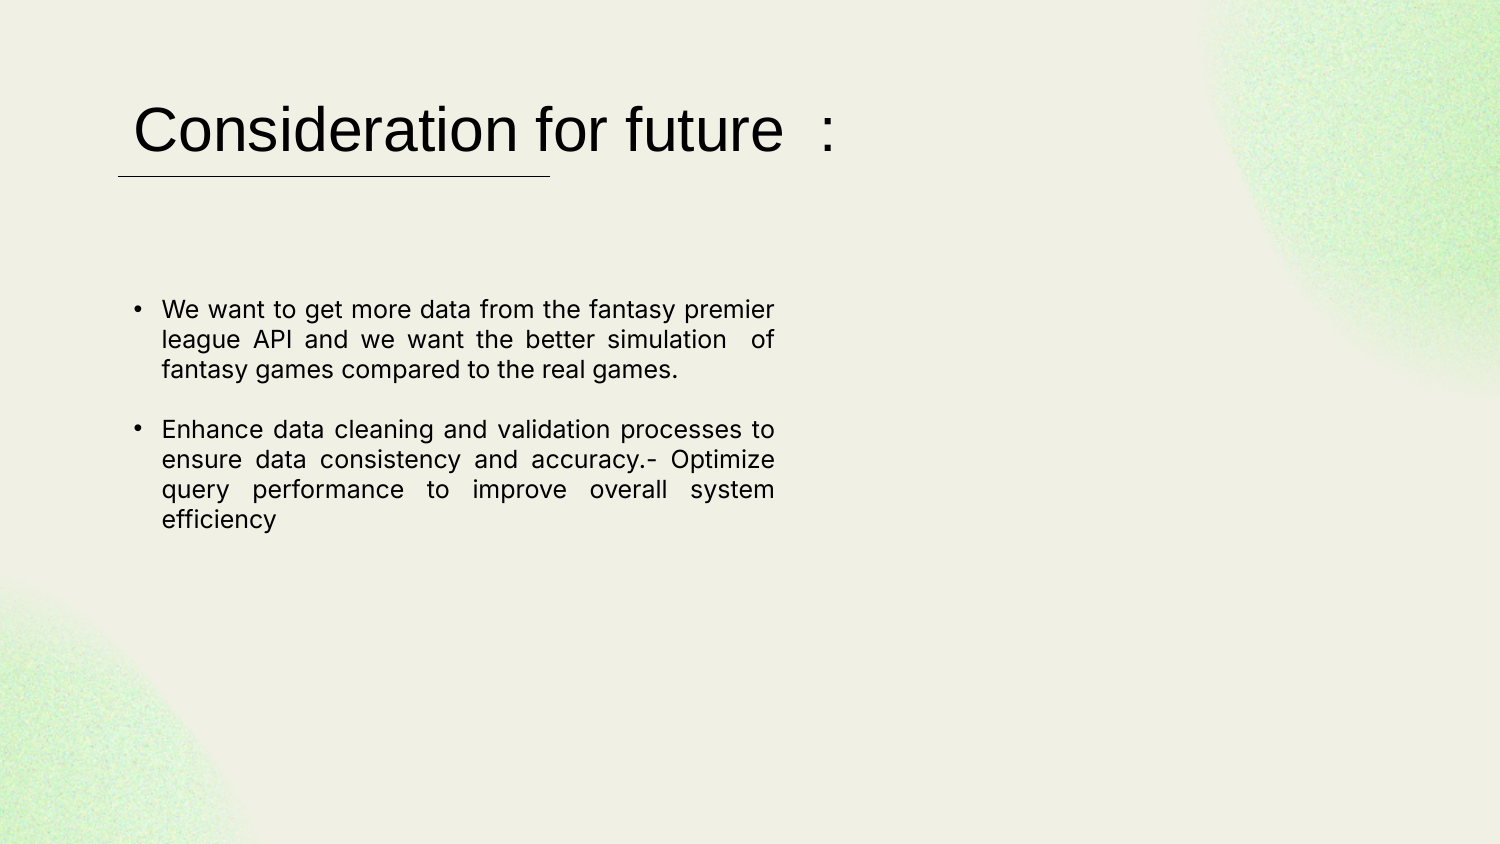

# Consideration for future  :
We want to get more data from the fantasy premier league API and we want the better simulation  of fantasy games compared to the real games.

Enhance data cleaning and validation processes to ensure data consistency and accuracy.- Optimize query performance to improve overall system efficiency